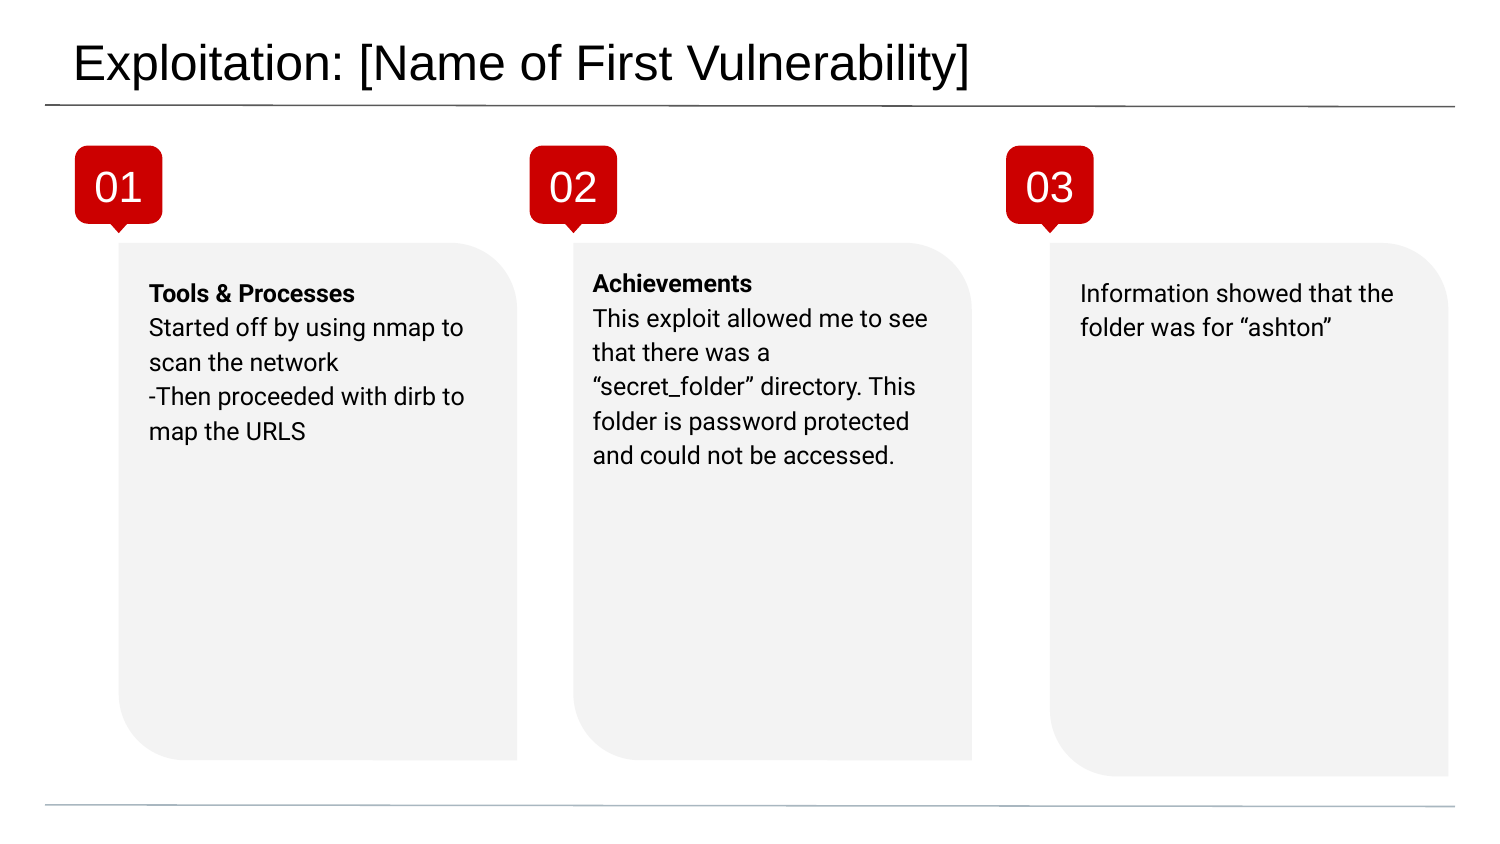

# Exploitation: [Name of First Vulnerability]
01

02

03

Achievements
This exploit allowed me to see that there was a “secret_folder” directory. This folder is password protected and could not be accessed.

Tools & Processes
Started off by using nmap to scan the network
-Then proceeded with dirb to map the URLS

Information showed that the folder was for “ashton”